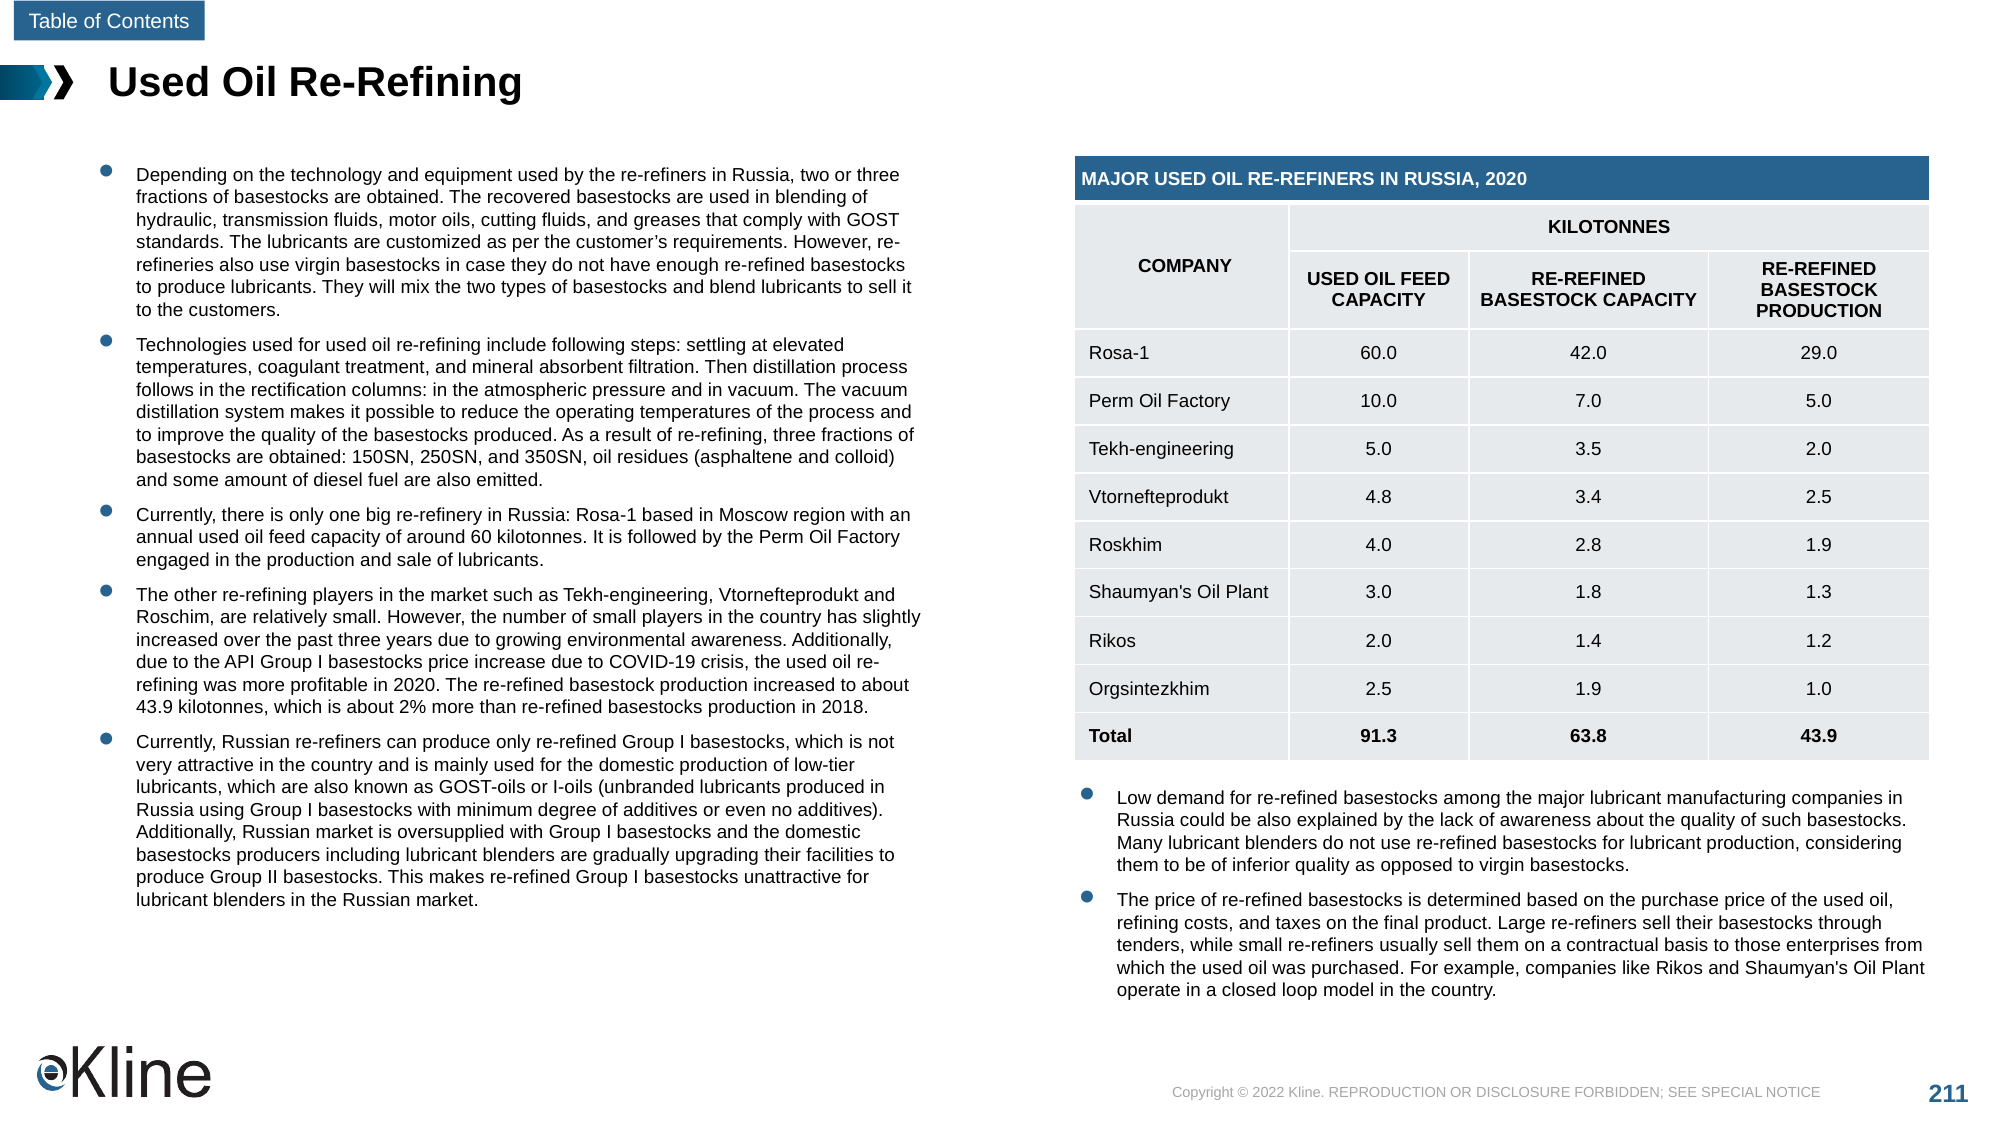

# Used Oil Re-Refining
Depending on the technology and equipment used by the re-refiners in Russia, two or three fractions of basestocks are obtained. The recovered basestocks are used in blending of hydraulic, transmission fluids, motor oils, cutting fluids, and greases that comply with GOST standards. The lubricants are customized as per the customer’s requirements. However, re-refineries also use virgin basestocks in case they do not have enough re-refined basestocks to produce lubricants. They will mix the two types of basestocks and blend lubricants to sell it to the customers.
Technologies used for used oil re-refining include following steps: settling at elevated temperatures, coagulant treatment, and mineral absorbent filtration. Then distillation process follows in the rectification columns: in the atmospheric pressure and in vacuum. The vacuum distillation system makes it possible to reduce the operating temperatures of the process and to improve the quality of the basestocks produced. As a result of re-refining, three fractions of basestocks are obtained: 150SN, 250SN, and 350SN, oil residues (asphaltene and colloid) and some amount of diesel fuel are also emitted.
Currently, there is only one big re-refinery in Russia: Rosa-1 based in Moscow region with an annual used oil feed capacity of around 60 kilotonnes. It is followed by the Perm Oil Factory engaged in the production and sale of lubricants.
The other re-refining players in the market such as Tekh-engineering, Vtornefteprodukt and Roschim, are relatively small. However, the number of small players in the country has slightly increased over the past three years due to growing environmental awareness. Additionally, due to the API Group I basestocks price increase due to COVID-19 crisis, the used oil re-refining was more profitable in 2020. The re-refined basestock production increased to about 43.9 kilotonnes, which is about 2% more than re-refined basestocks production in 2018.
Currently, Russian re-refiners can produce only re-refined Group I basestocks, which is not very attractive in the country and is mainly used for the domestic production of low-tier lubricants, which are also known as GOST-oils or I-oils (unbranded lubricants produced in Russia using Group I basestocks with minimum degree of additives or even no additives). Additionally, Russian market is oversupplied with Group I basestocks and the domestic basestocks producers including lubricant blenders are gradually upgrading their facilities to produce Group II basestocks. This makes re-refined Group I basestocks unattractive for lubricant blenders in the Russian market.
| MAJOR USED OIL RE-REFINERS IN RUSSIA, 2020 |  |  |  |
| --- | --- | --- | --- |
| COMPANY | KILOTONNES |  |  |
| Company | USED OIL FEED CAPACITY | RE-REFINED BASESTOCK CAPACITY | RE-REFINED BASESTOCK PRODUCTION |
| Rosa-1 | 60.0 | 42.0 | 29.0 |
| Perm Oil Factory | 10.0 | 7.0 | 5.0 |
| Tekh-engineering | 5.0 | 3.5 | 2.0 |
| Vtornefteprodukt | 4.8 | 3.4 | 2.5 |
| Roskhim | 4.0 | 2.8 | 1.9 |
| Shaumyan's Oil Plant | 3.0 | 1.8 | 1.3 |
| Rikos | 2.0 | 1.4 | 1.2 |
| Orgsintezkhim | 2.5 | 1.9 | 1.0 |
| Total | 91.3 | 63.8 | 43.9 |
Low demand for re-refined basestocks among the major lubricant manufacturing companies in Russia could be also explained by the lack of awareness about the quality of such basestocks. Many lubricant blenders do not use re-refined basestocks for lubricant production, considering them to be of inferior quality as opposed to virgin basestocks.
The price of re-refined basestocks is determined based on the purchase price of the used oil, refining costs, and taxes on the final product. Large re-refiners sell their basestocks through tenders, while small re-refiners usually sell them on a contractual basis to those enterprises from which the used oil was purchased. For example, companies like Rikos and Shaumyan's Oil Plant operate in a closed loop model in the country.